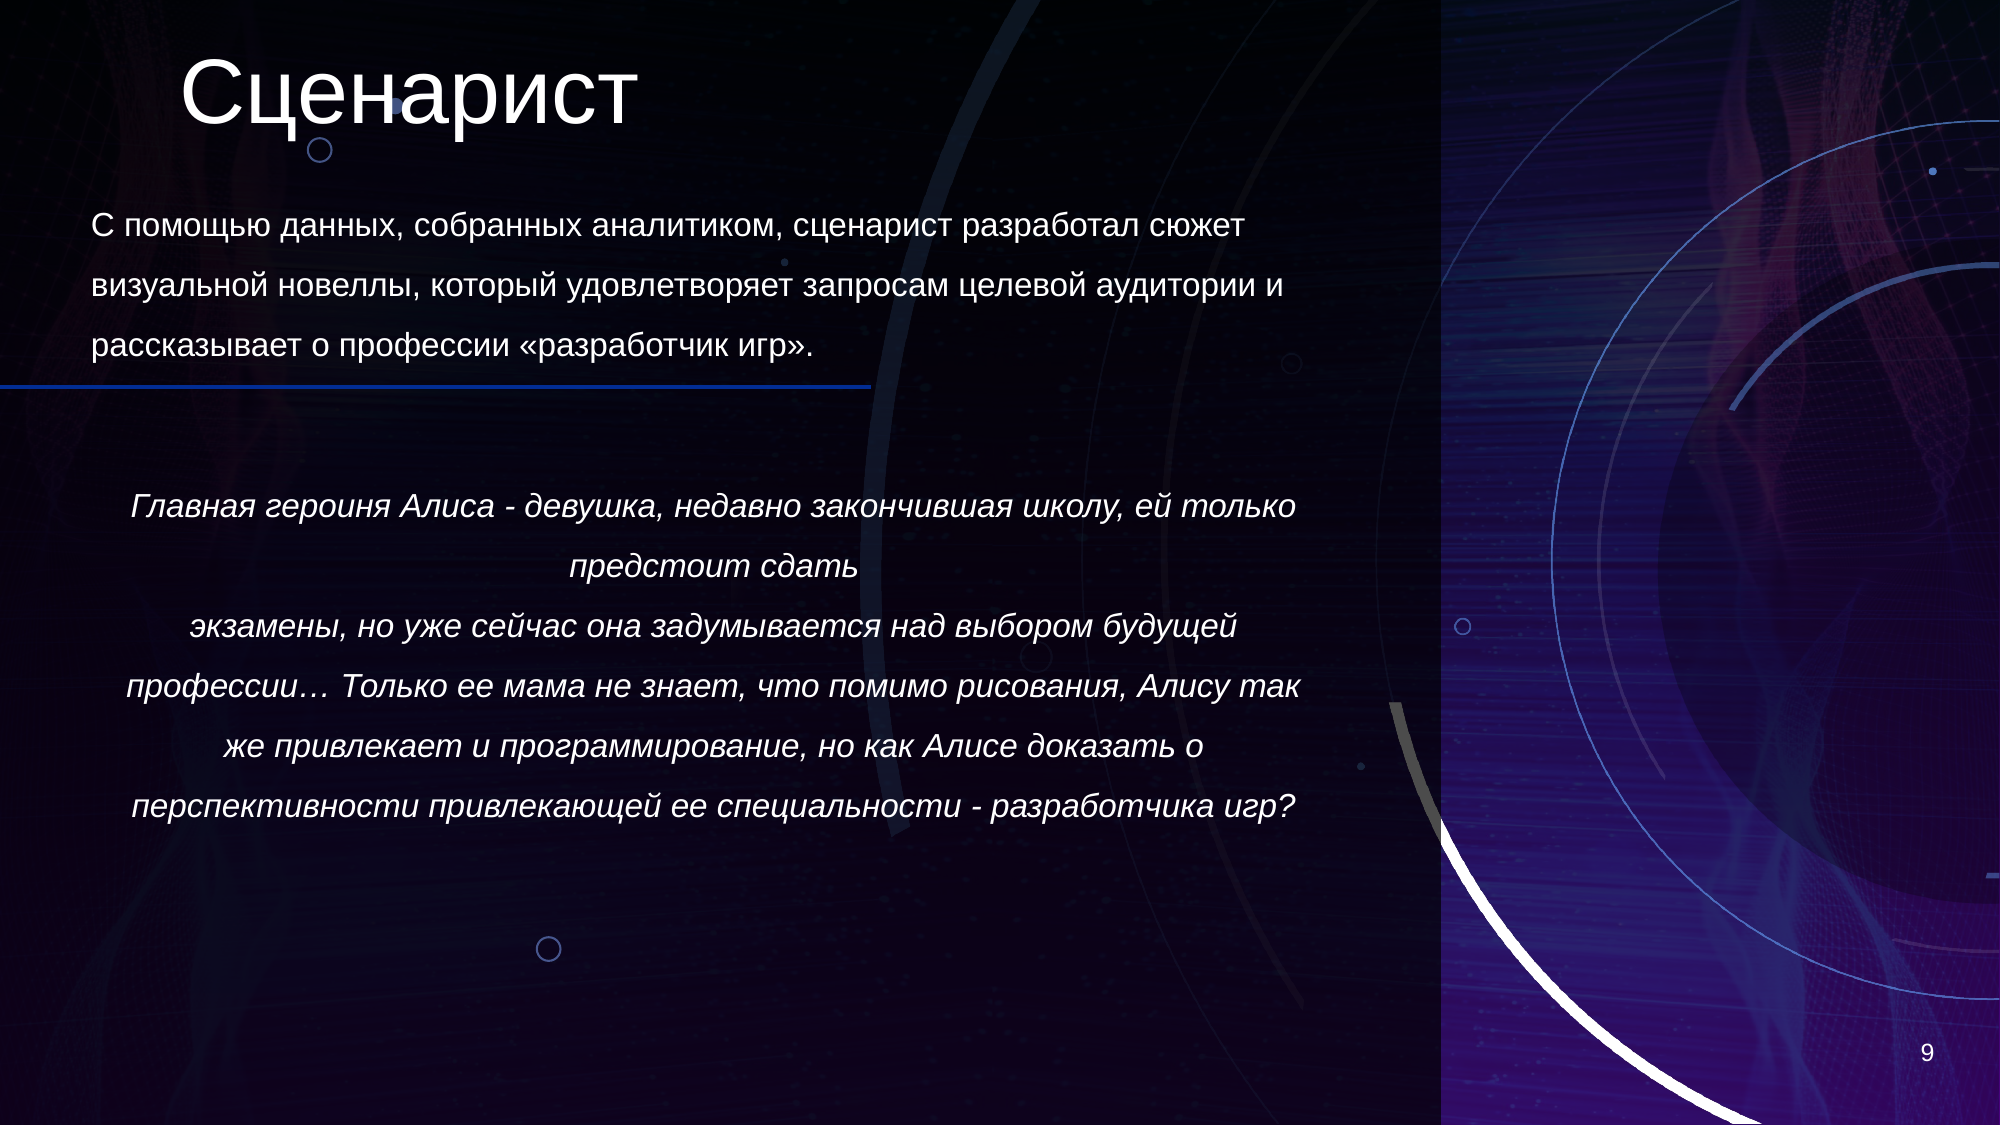

# Сценарист
С помощью данных, собранных аналитиком, сценарист разработал сюжет визуальной новеллы, который удовлетворяет запросам целевой аудитории и рассказывает о профессии «разработчик игр».

Главная героиня Алиса - девушка, недавно закончившая школу, ей только предстоит сдать
экзамены, но уже сейчас она задумывается над выбором будущей
профессии… Только ее мама не знает, что помимо рисования, Алису так
же привлекает и программирование, но как Алисе доказать о
перспективности привлекающей ее специальности - разработчика игр?

9